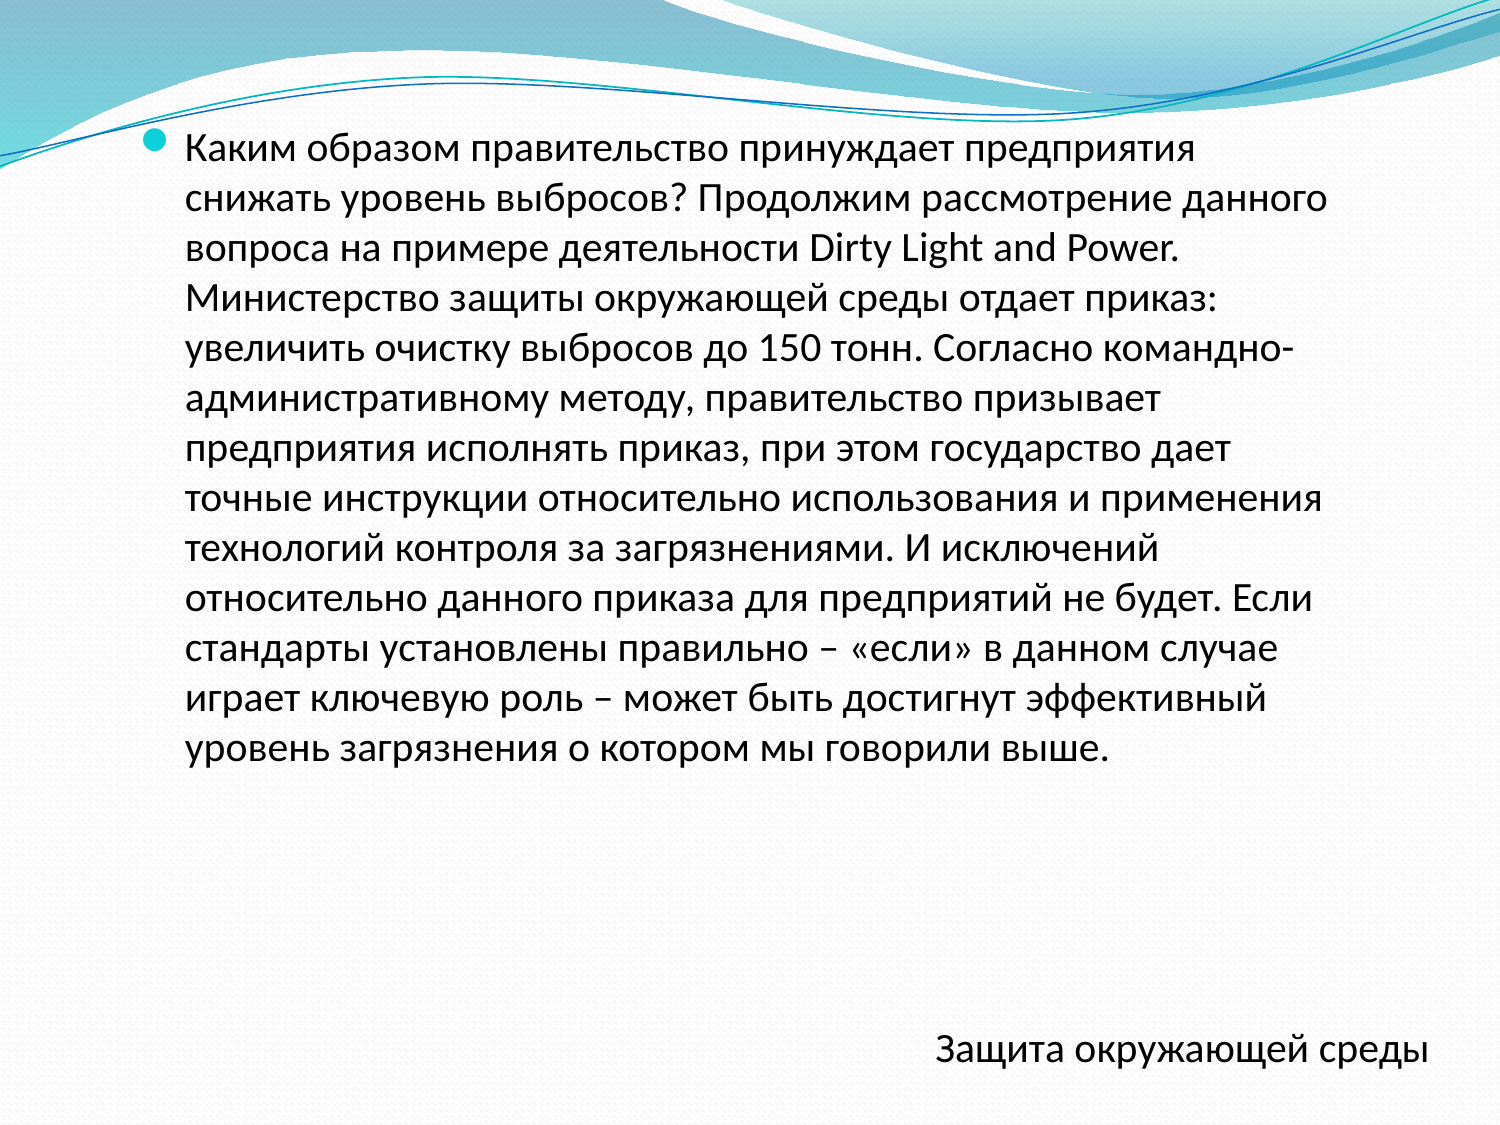

Каким образом правительство принуждает предприятия снижать уровень выбросов? Продолжим рассмотрение данного вопроса на примере деятельности Dirty Light and Power. Министерство защиты окружающей среды отдает приказ: увеличить очистку выбросов до 150 тонн. Согласно командно-административному методу, правительство призывает предприятия исполнять приказ, при этом государство дает точные инструкции относительно использования и применения технологий контроля за загрязнениями. И исключений относительно данного приказа для предприятий не будет. Если стандарты установлены правильно – «если» в данном случае играет ключевую роль – может быть достигнут эффективный уровень загрязнения о котором мы говорили выше.

Защита окружающей среды